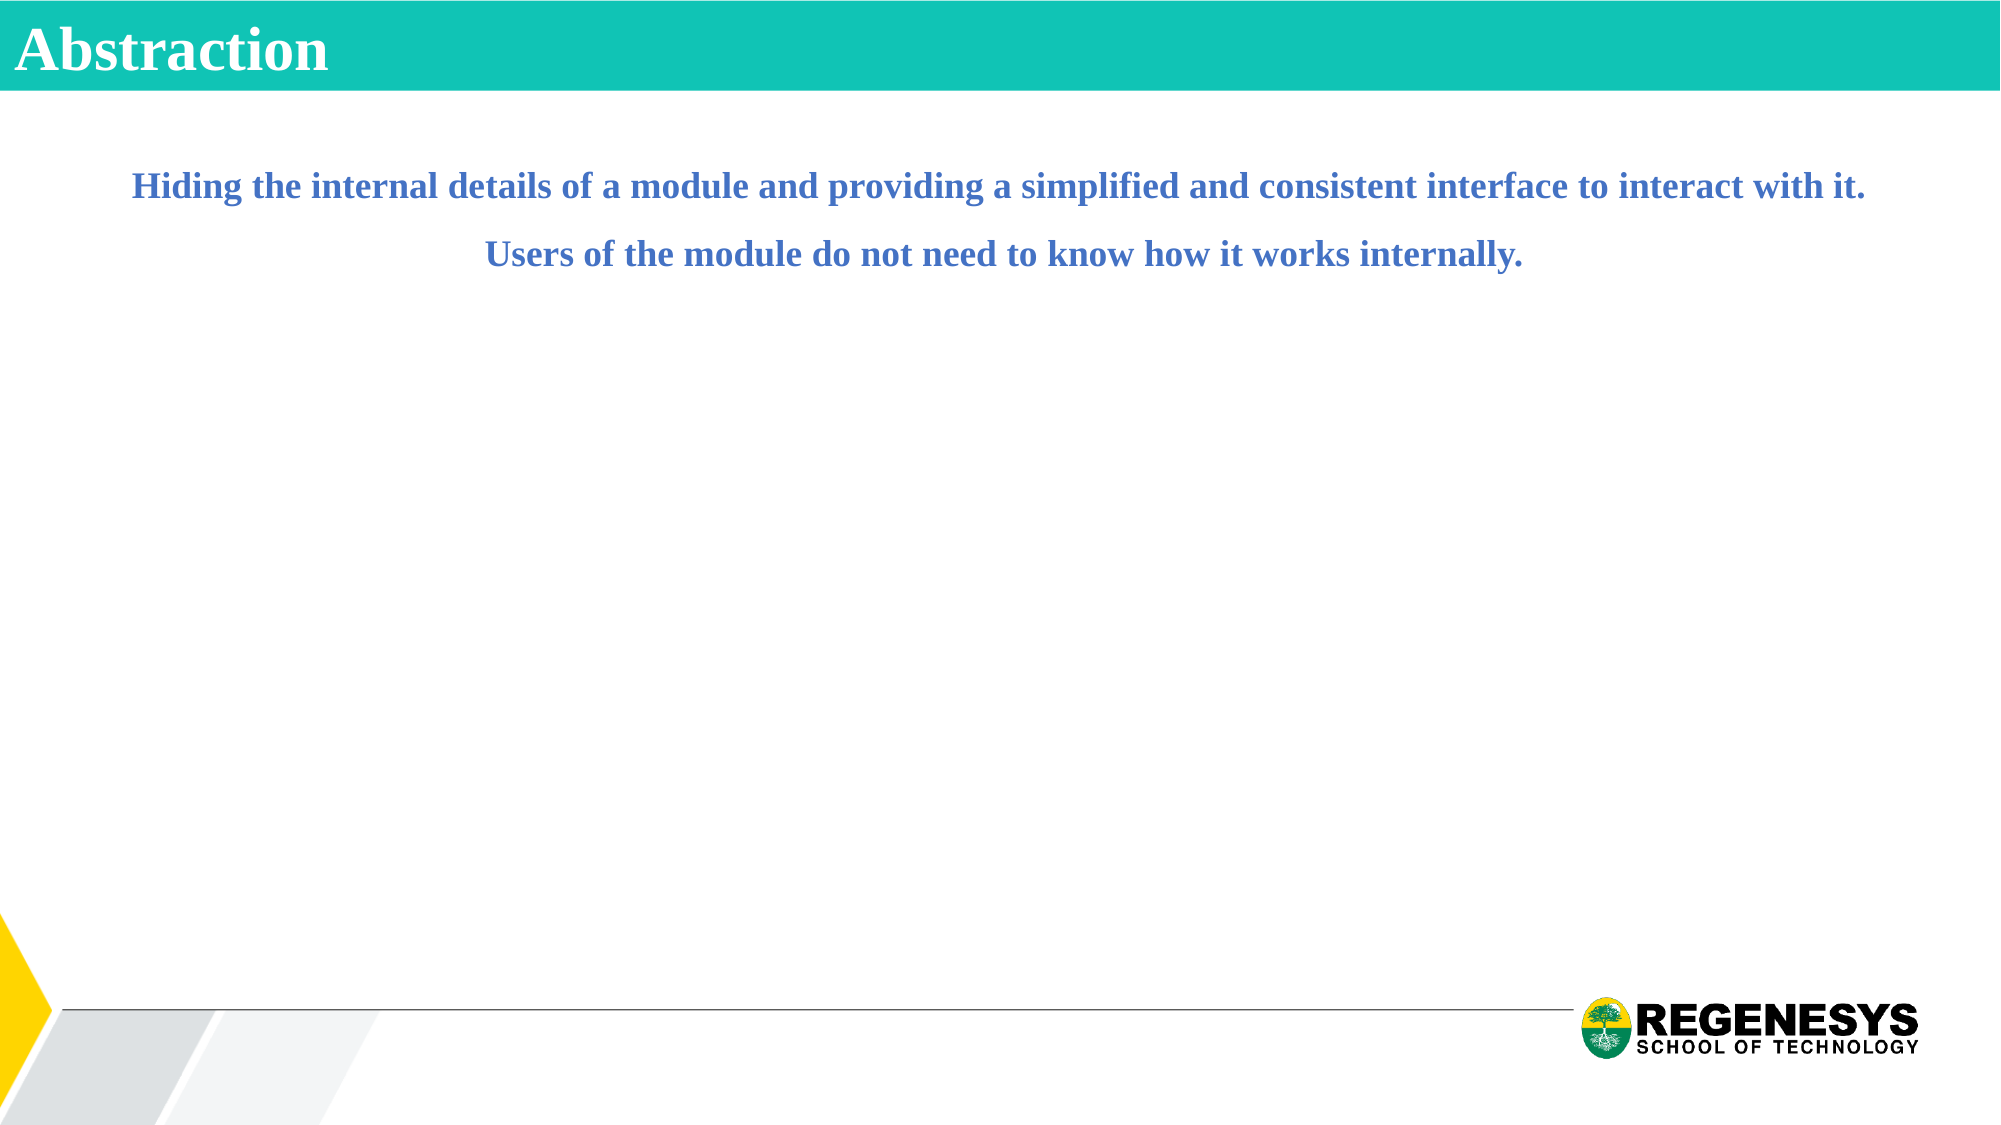

Abstraction
Hiding the internal details of a module and providing a simplified and consistent interface to interact with it.
 Users of the module do not need to know how it works internally.